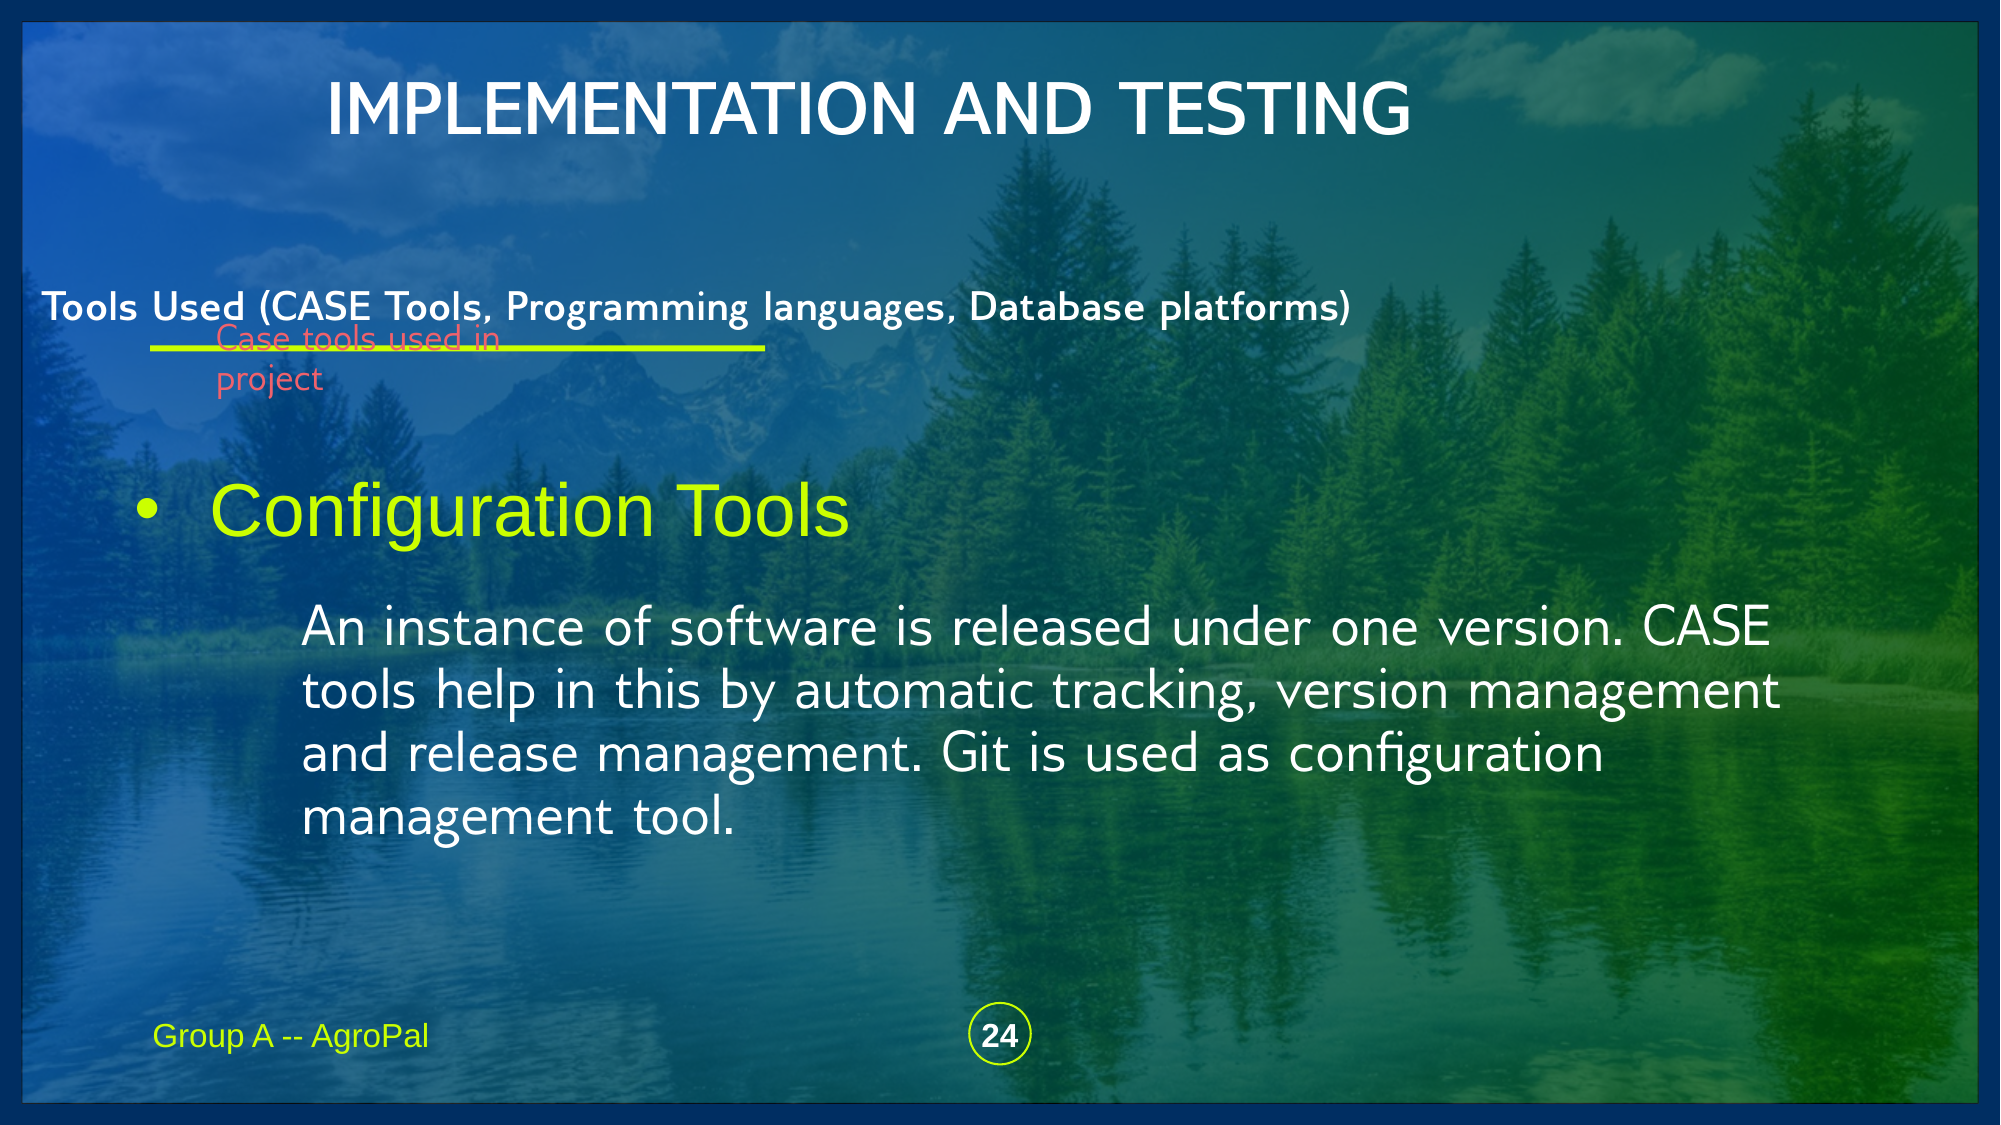

implementation and testinG
# Tools Used (CASE Tools, Programming languages, Database platforms)
Case tools used in project

Configuration Tools
An instance of software is released under one version. CASE tools help in this by automatic tracking, version management and release management. Git is used as configuration management tool.
Group A -- AgroPal
24